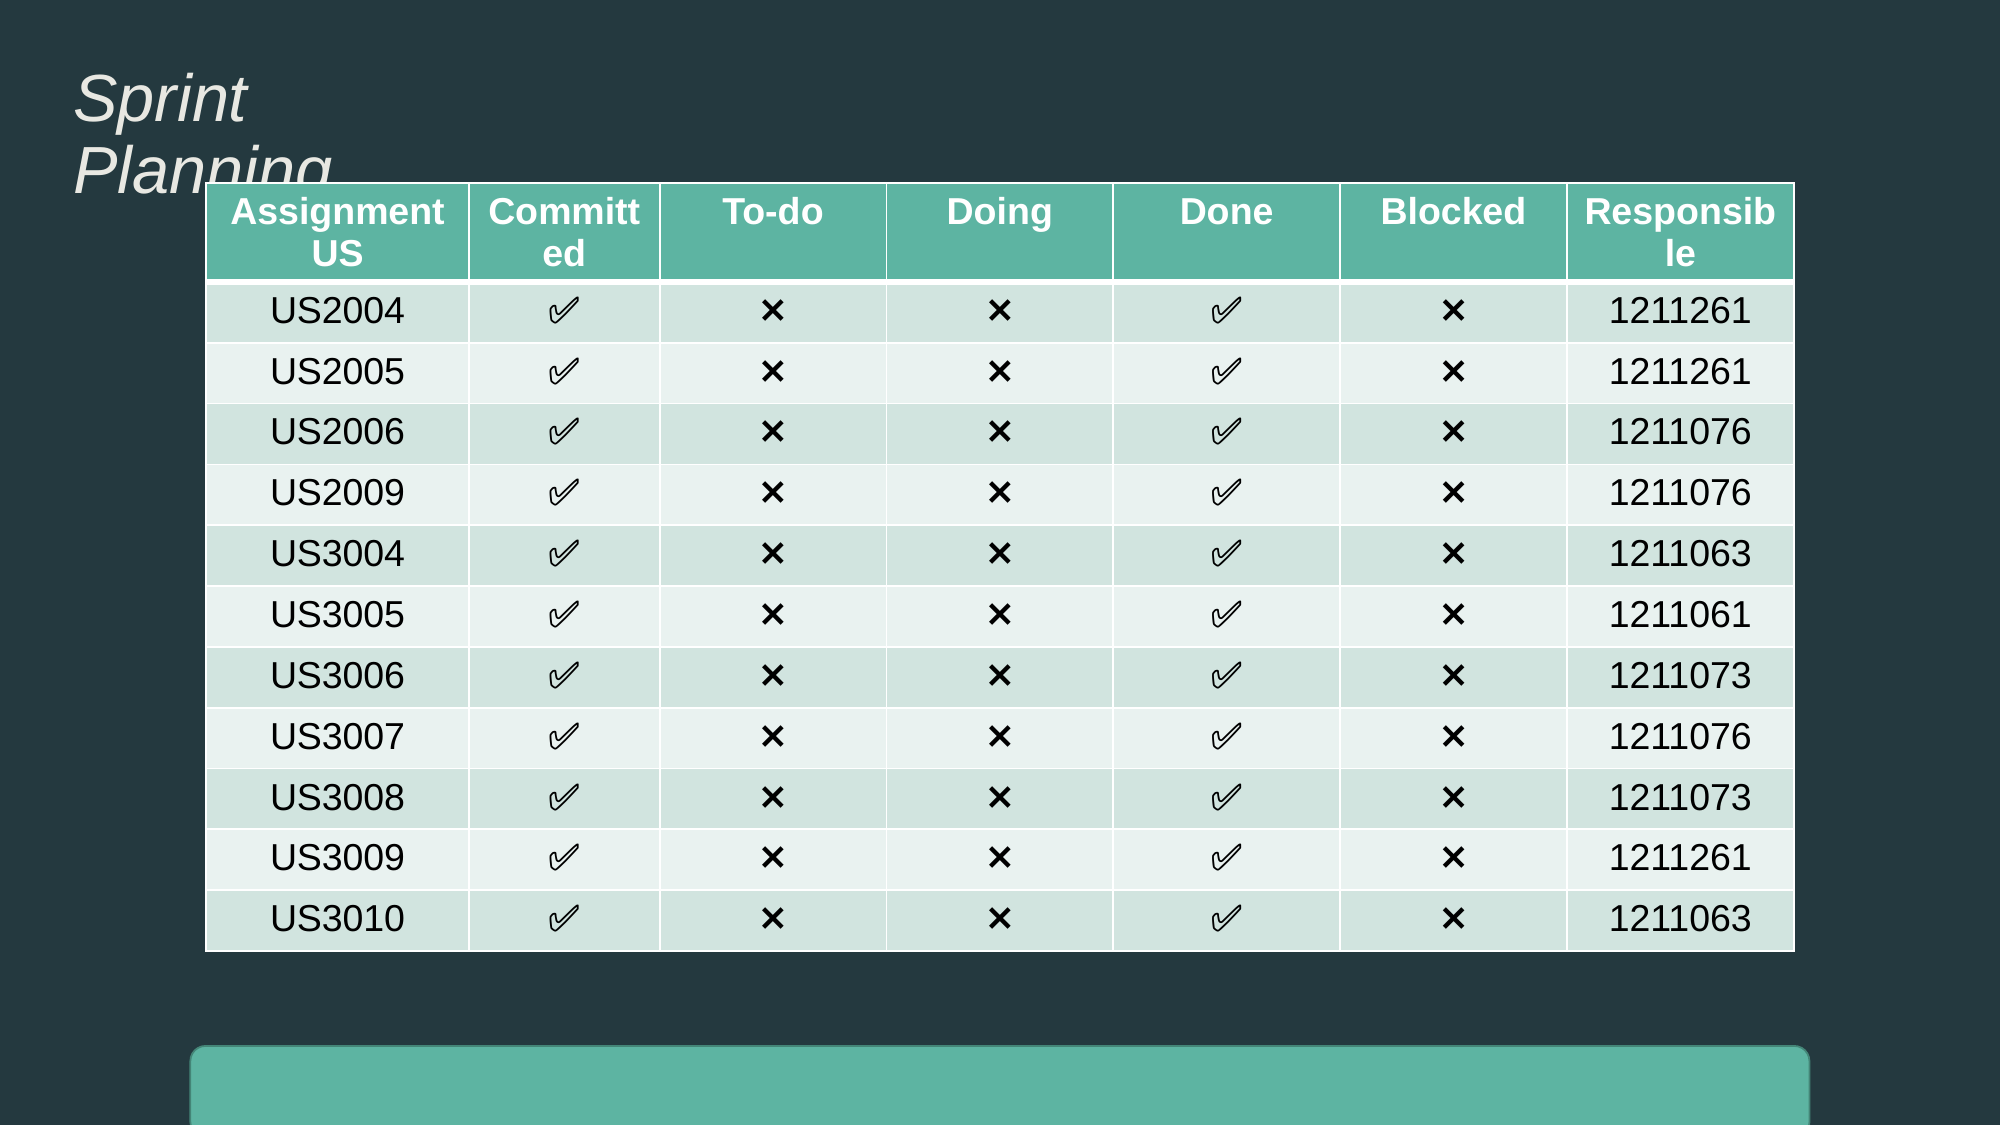

# Sprint Planning
| Assignment US | Committed | To-do | Doing | Done | Blocked | Responsible |
| --- | --- | --- | --- | --- | --- | --- |
| US2004 | ✅ | ❌ | ❌ | ✅ | ❌ | 1211261 |
| US2005 | ✅ | ❌ | ❌ | ✅ | ❌ | 1211261 |
| US2006 | ✅ | ❌ | ❌ | ✅ | ❌ | 1211076 |
| US2009 | ✅ | ❌ | ❌ | ✅ | ❌ | 1211076 |
| US3004 | ✅ | ❌ | ❌ | ✅ | ❌ | 1211063 |
| US3005 | ✅ | ❌ | ❌ | ✅ | ❌ | 1211061 |
| US3006 | ✅ | ❌ | ❌ | ✅ | ❌ | 1211073 |
| US3007 | ✅ | ❌ | ❌ | ✅ | ❌ | 1211076 |
| US3008 | ✅ | ❌ | ❌ | ✅ | ❌ | 1211073 |
| US3009 | ✅ | ❌ | ❌ | ✅ | ❌ | 1211261 |
| US3010 | ✅ | ❌ | ❌ | ✅ | ❌ | 1211063 |